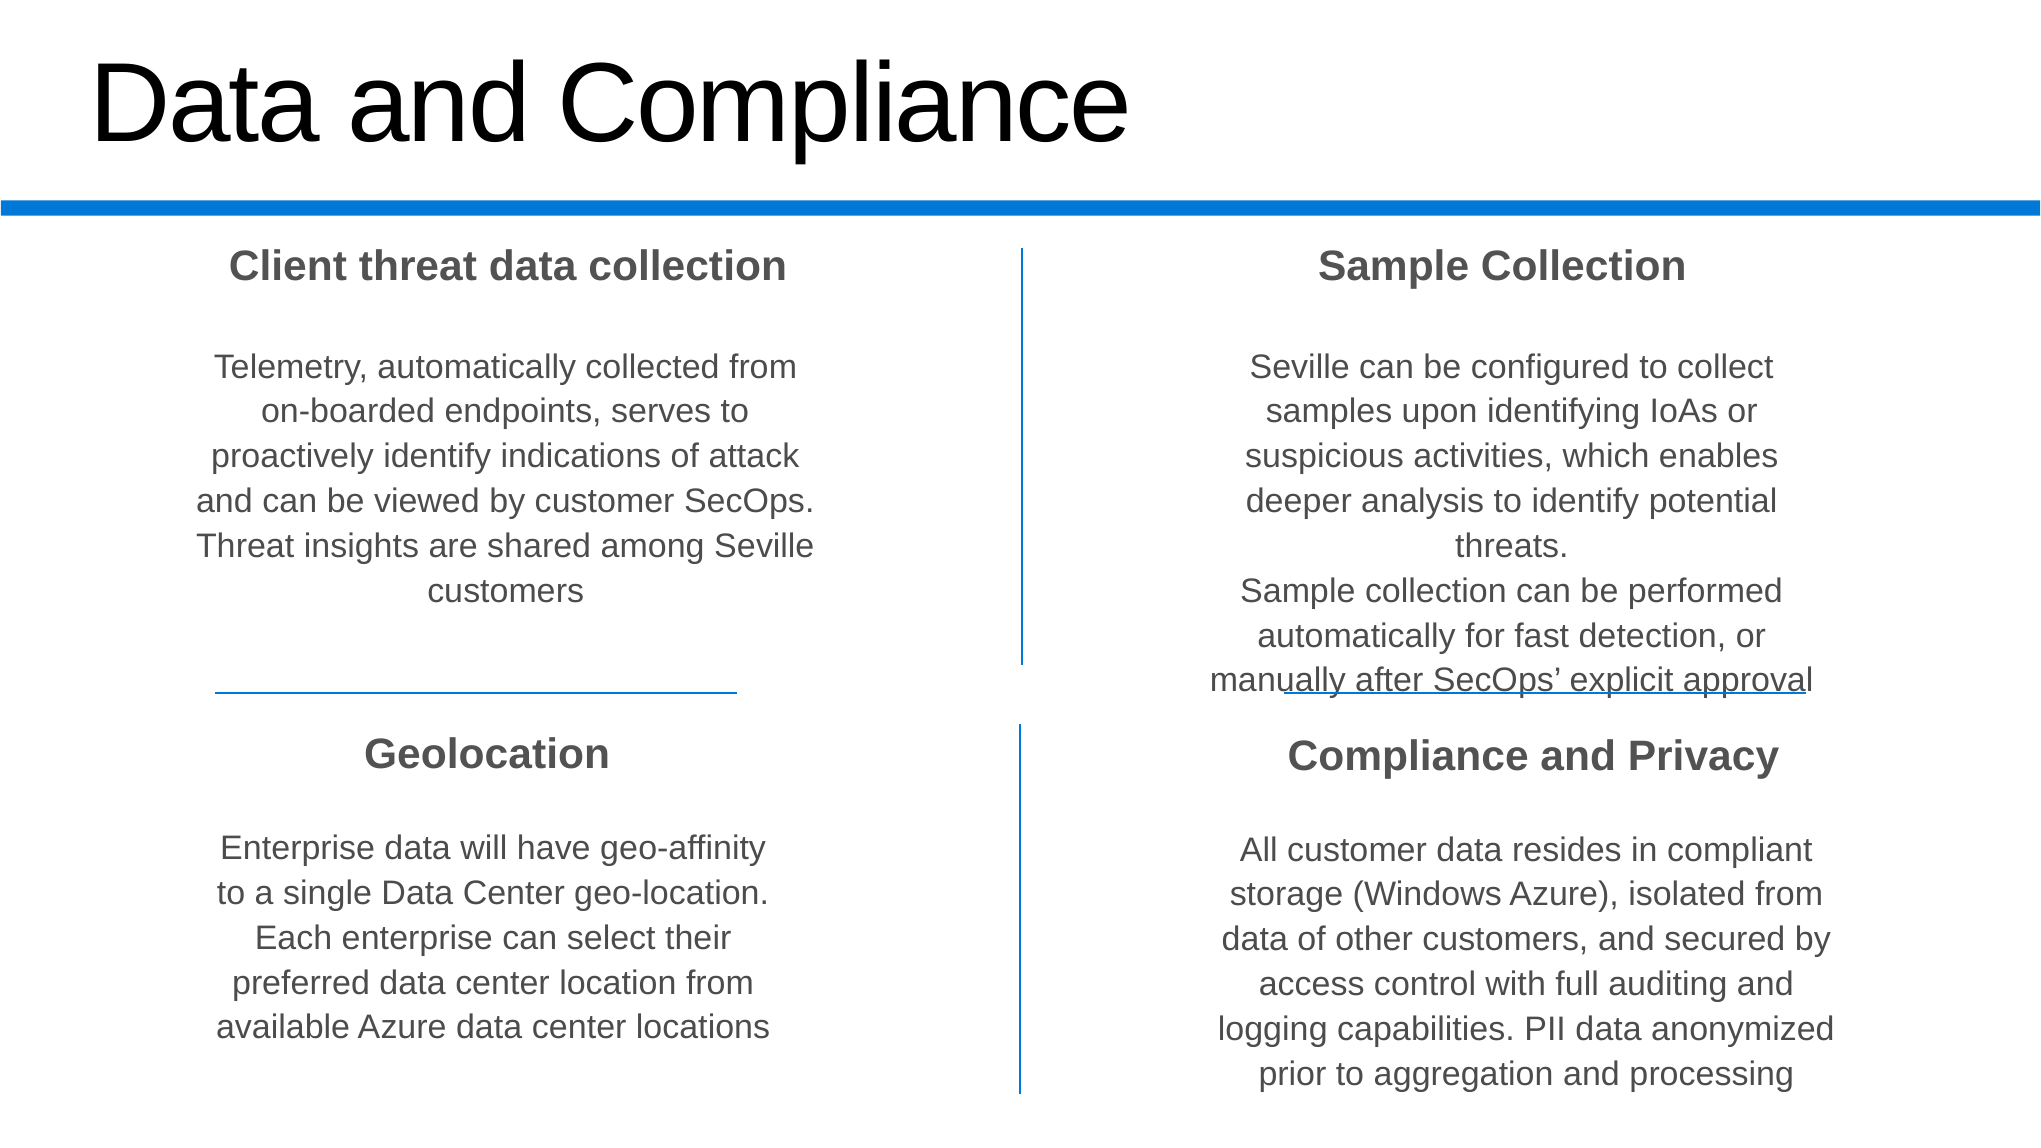

# Data and Compliance

Sample Collection
Client threat data collection
Telemetry, automatically collected from on-boarded endpoints, serves to proactively identify indications of attack and can be viewed by customer SecOps.
Threat insights are shared among Seville customers
Seville can be configured to collect samples upon identifying IoAs or suspicious activities, which enables deeper analysis to identify potential threats.
Sample collection can be performed automatically for fast detection, or manually after SecOps’ explicit approval
Geolocation
Compliance and Privacy
Enterprise data will have geo-affinity to a single Data Center geo-location. Each enterprise can select their preferred data center location from available Azure data center locations
All customer data resides in compliant storage (Windows Azure), isolated from data of other customers, and secured by access control with full auditing and logging capabilities. PII data anonymized prior to aggregation and processing